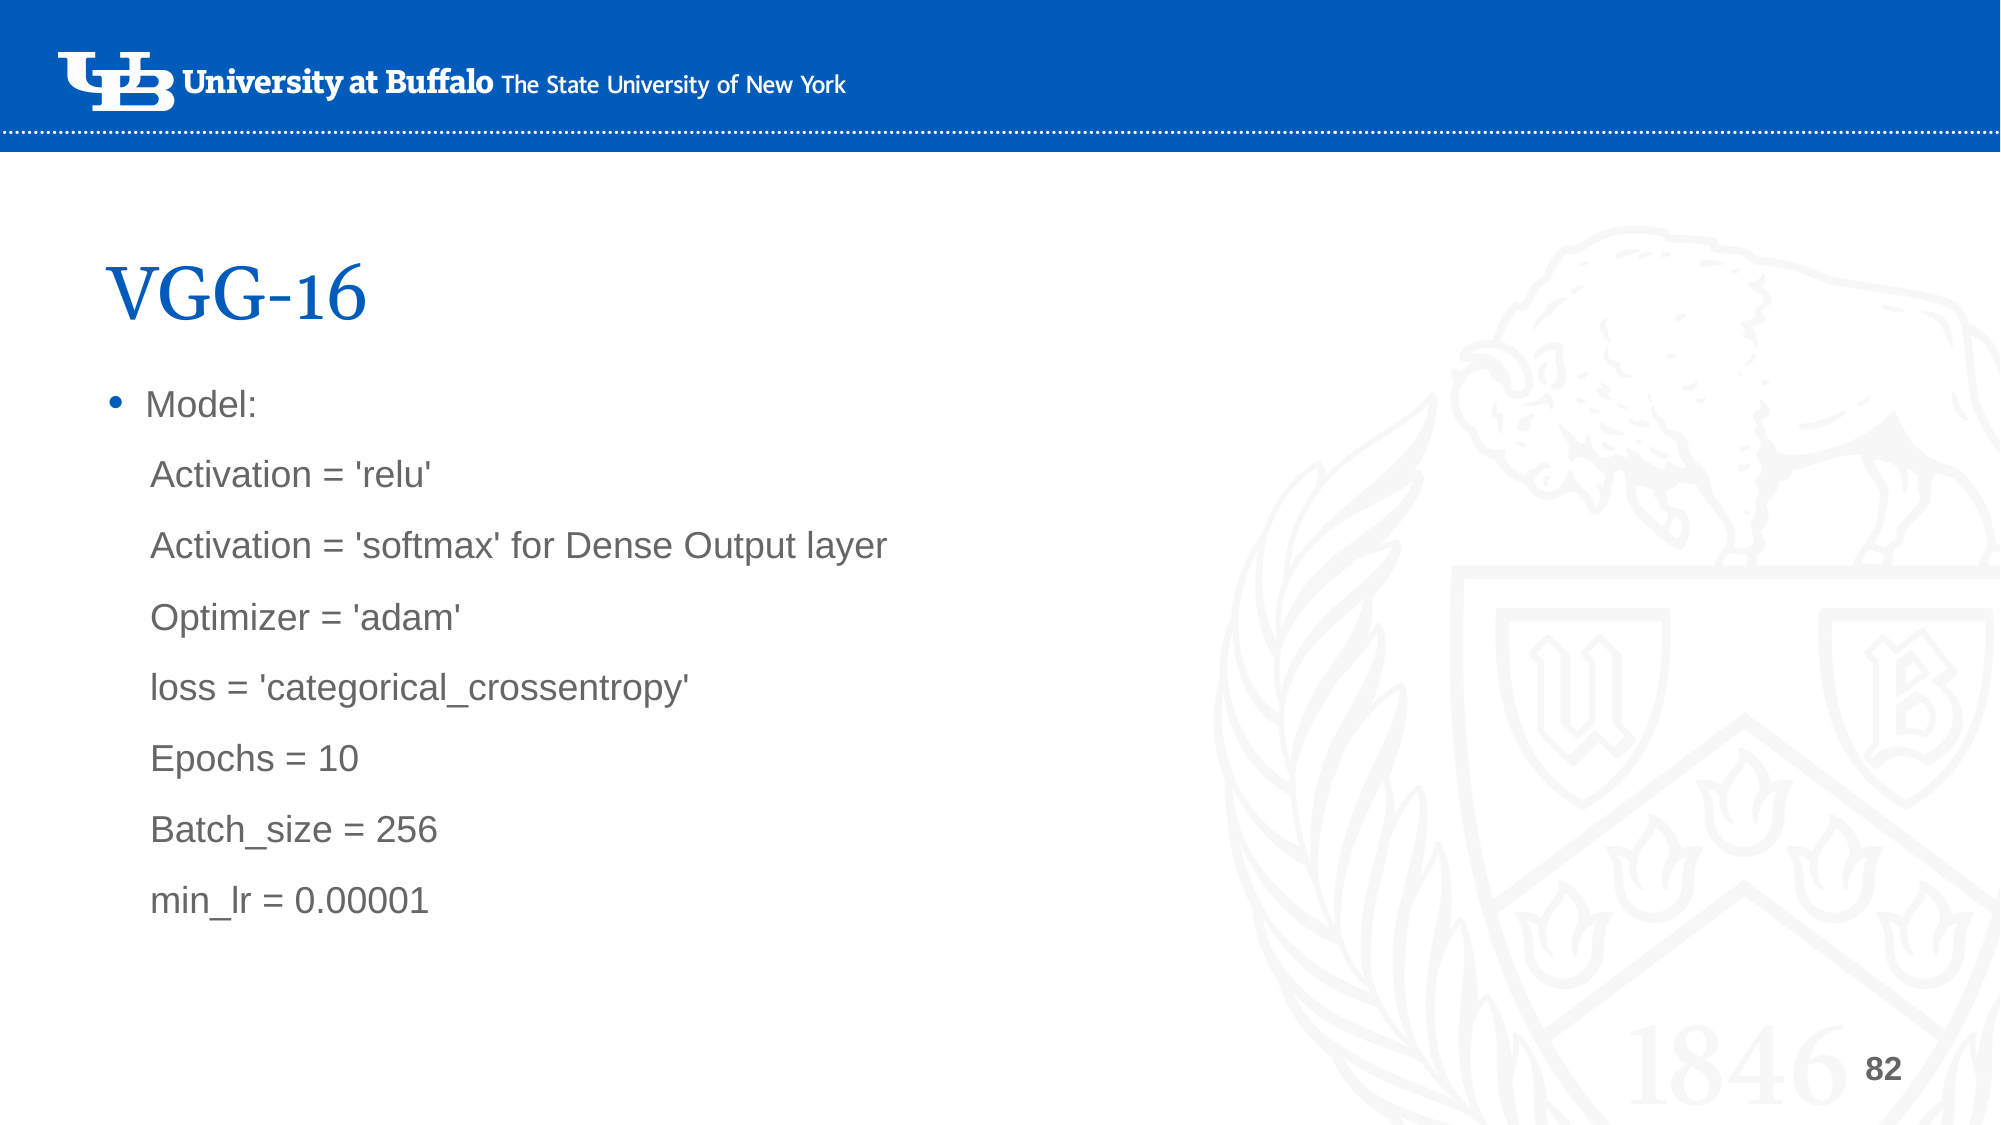

# VGG-16
Model:
    Activation = 'relu'
    Activation = 'softmax' for Dense Output layer
    Optimizer = 'adam'
    loss = 'categorical_crossentropy'
    Epochs = 10
    Batch_size = 256
    min_lr = 0.00001

82